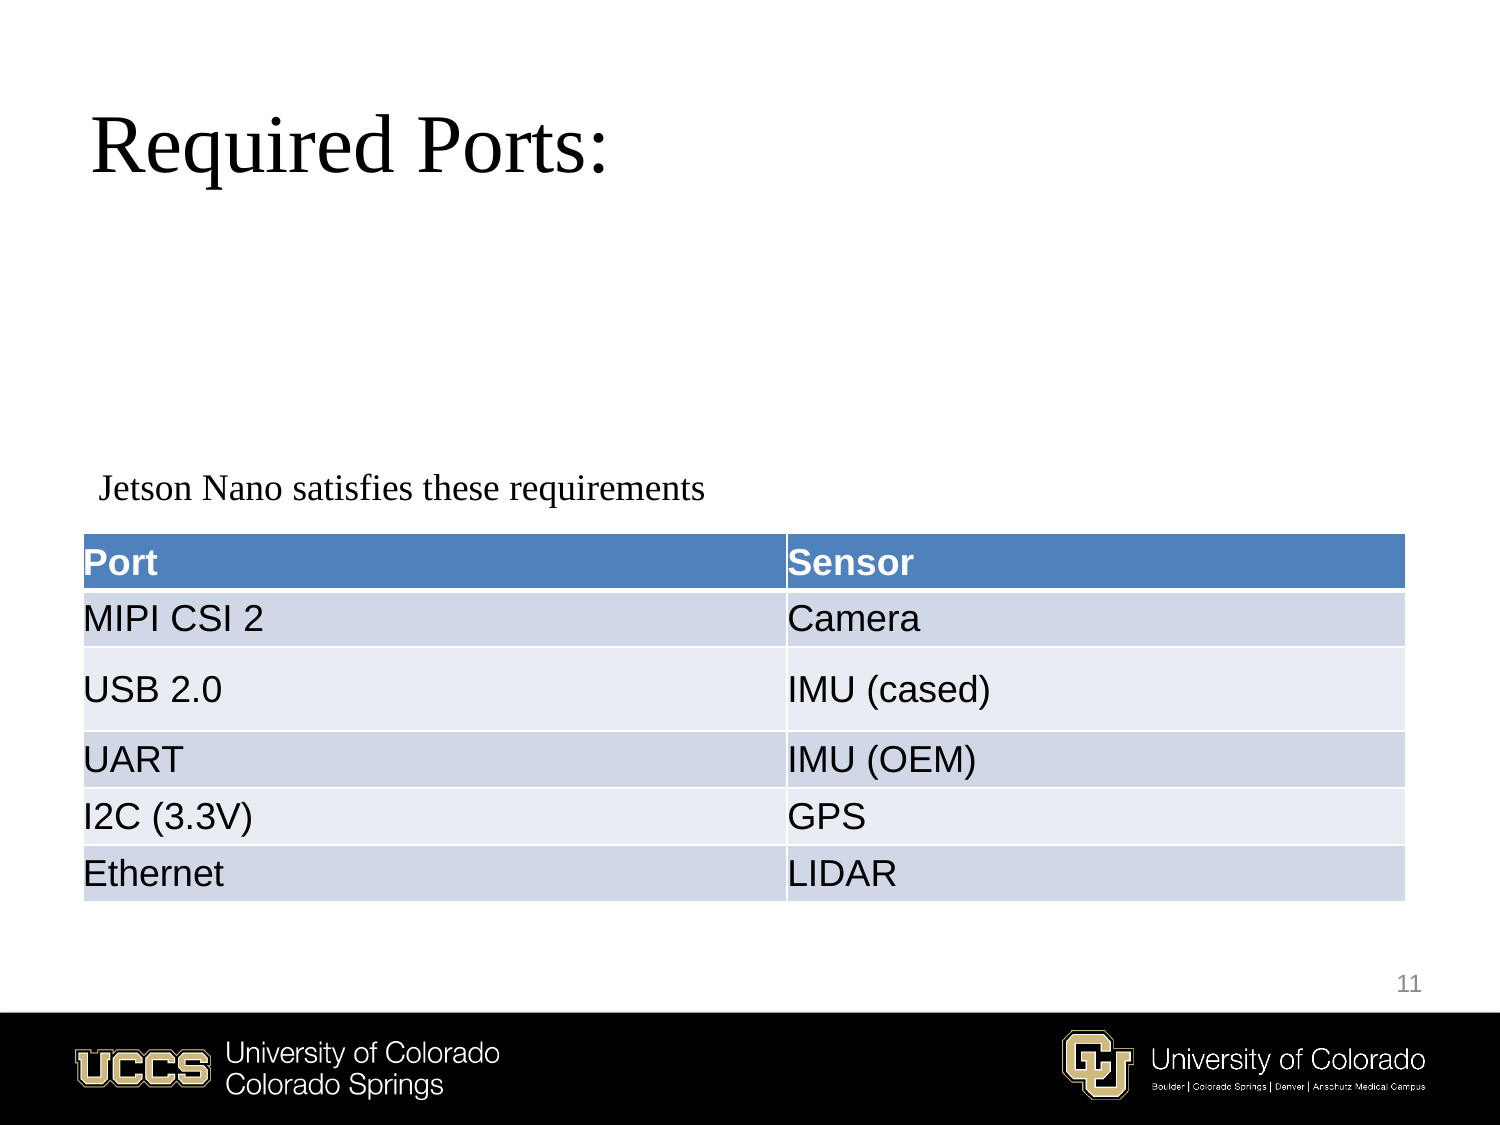

# Required Ports:
Jetson Nano satisfies these requirements
| Port | Sensor |
| --- | --- |
| MIPI CSI 2 | Camera |
| USB 2.0 | IMU (cased) |
| UART | IMU (OEM) |
| I2C (3.3V) | GPS |
| Ethernet | LIDAR |
11